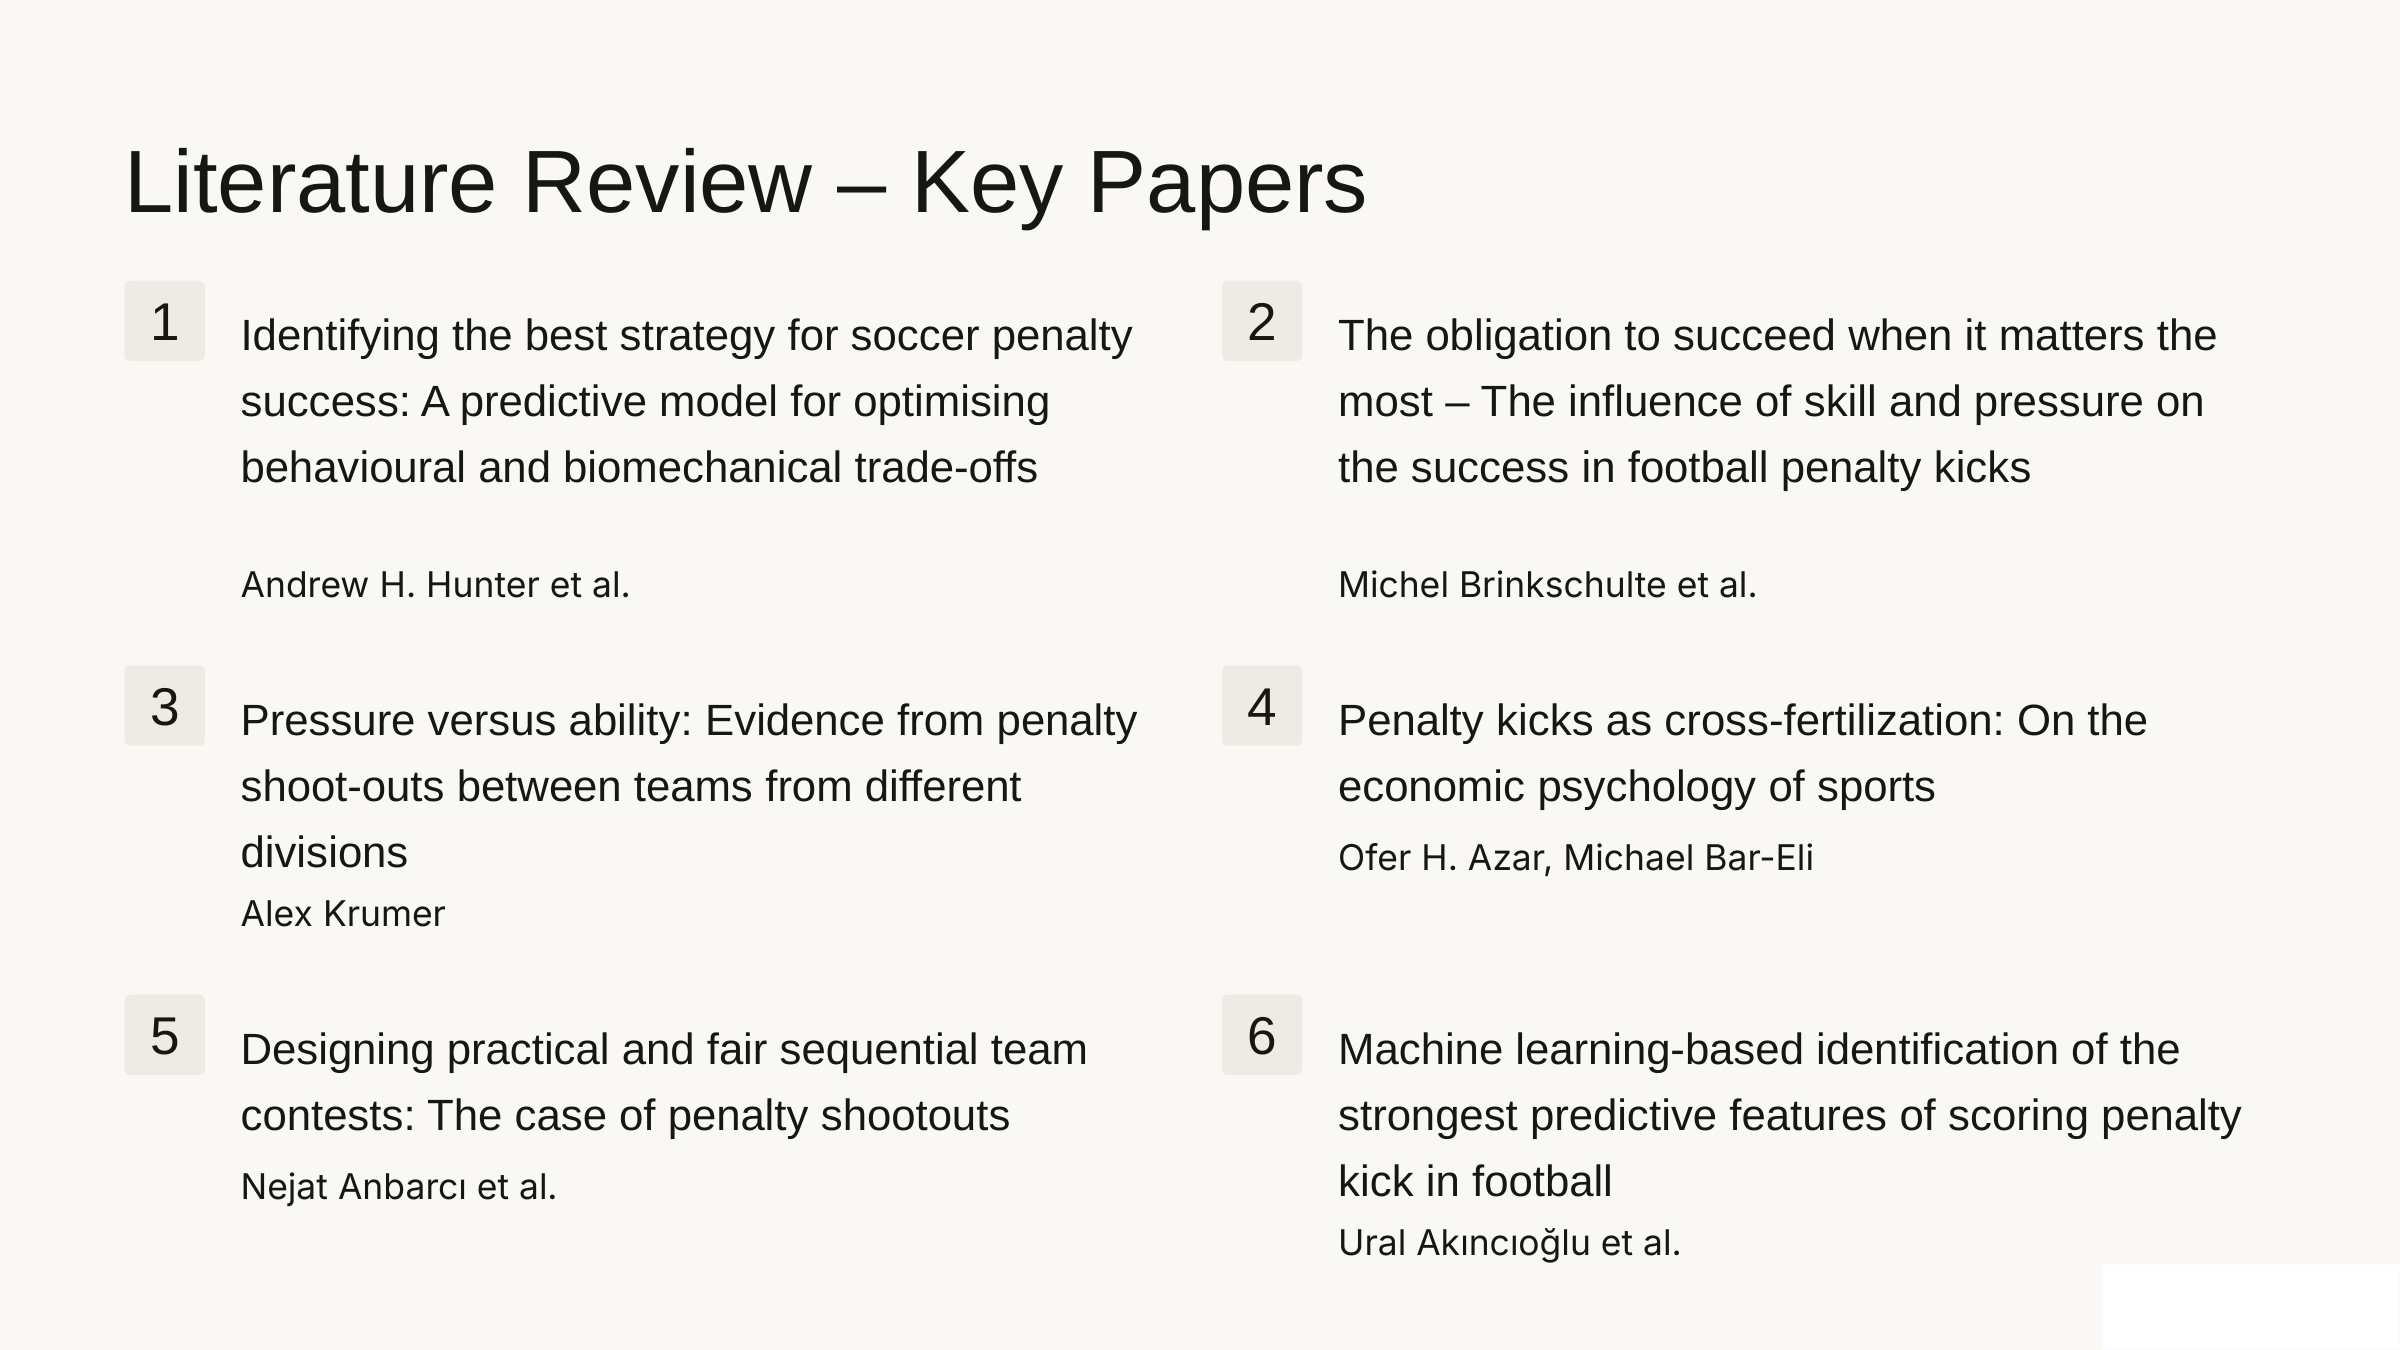

Literature Review – Key Papers

1
2
Identifying the best strategy for soccer penalty success: A predictive model for optimising behavioural and biomechanical trade-offs
The obligation to succeed when it matters the most – The influence of skill and pressure on the success in football penalty kicks
Andrew H. Hunter et al.
Michel Brinkschulte et al.

3
4
Pressure versus ability: Evidence from penalty shoot-outs between teams from different divisions
Penalty kicks as cross-fertilization: On the economic psychology of sports
Ofer H. Azar, Michael Bar-Eli
Alex Krumer

5
6
Designing practical and fair sequential team contests: The case of penalty shootouts
Machine learning-based identification of the strongest predictive features of scoring penalty kick in football
Nejat Anbarcı et al.
Ural Akıncıoğlu et al.